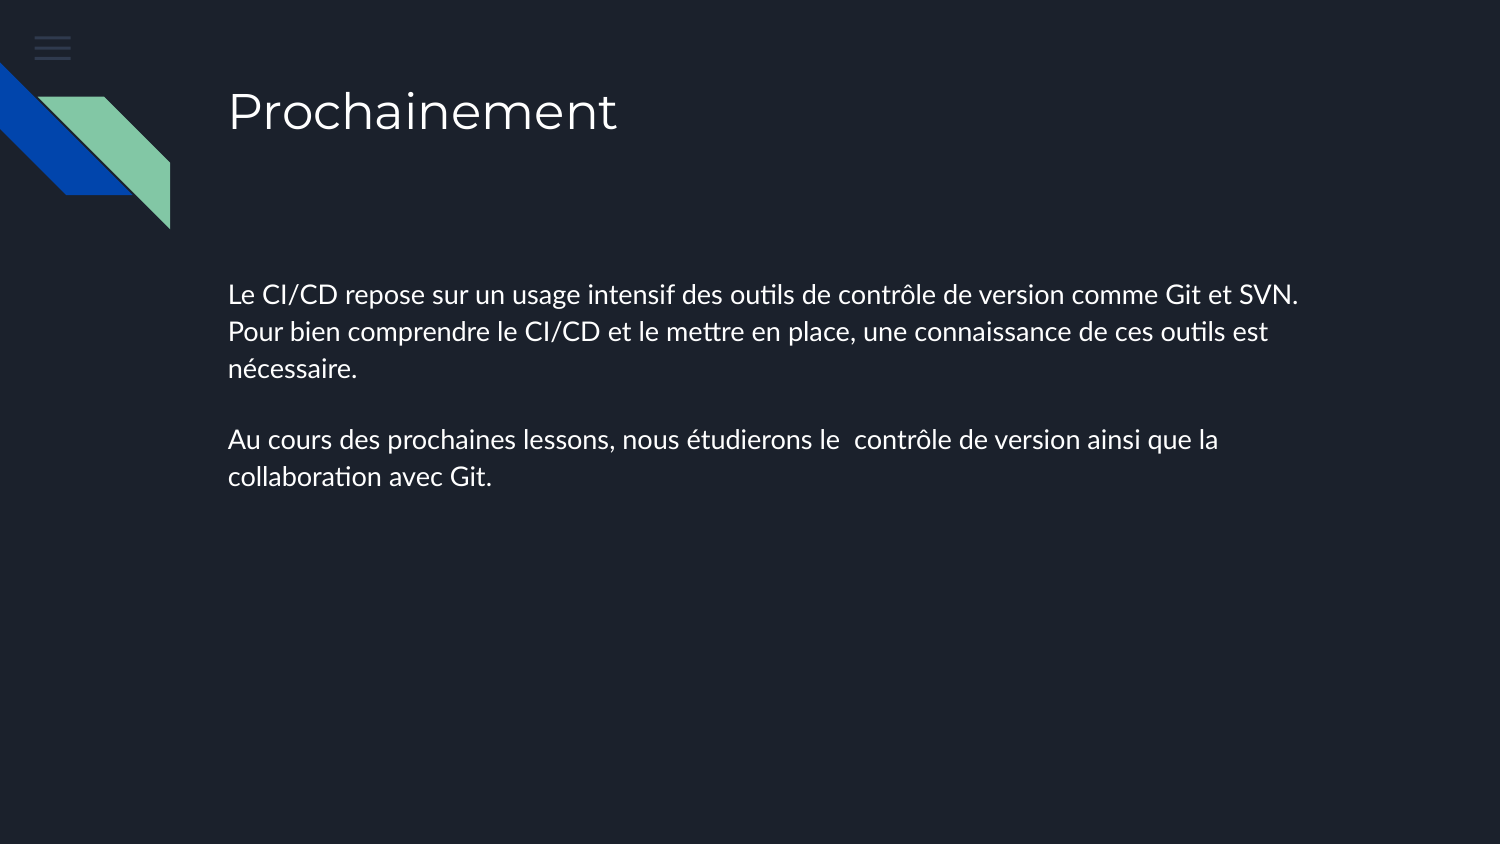

# Prochainement
Le CI/CD repose sur un usage intensif des outils de contrôle de version comme Git et SVN. Pour bien comprendre le CI/CD et le mettre en place, une connaissance de ces outils est nécessaire.
Au cours des prochaines lessons, nous étudierons le  contrôle de version ainsi que la collaboration avec Git.